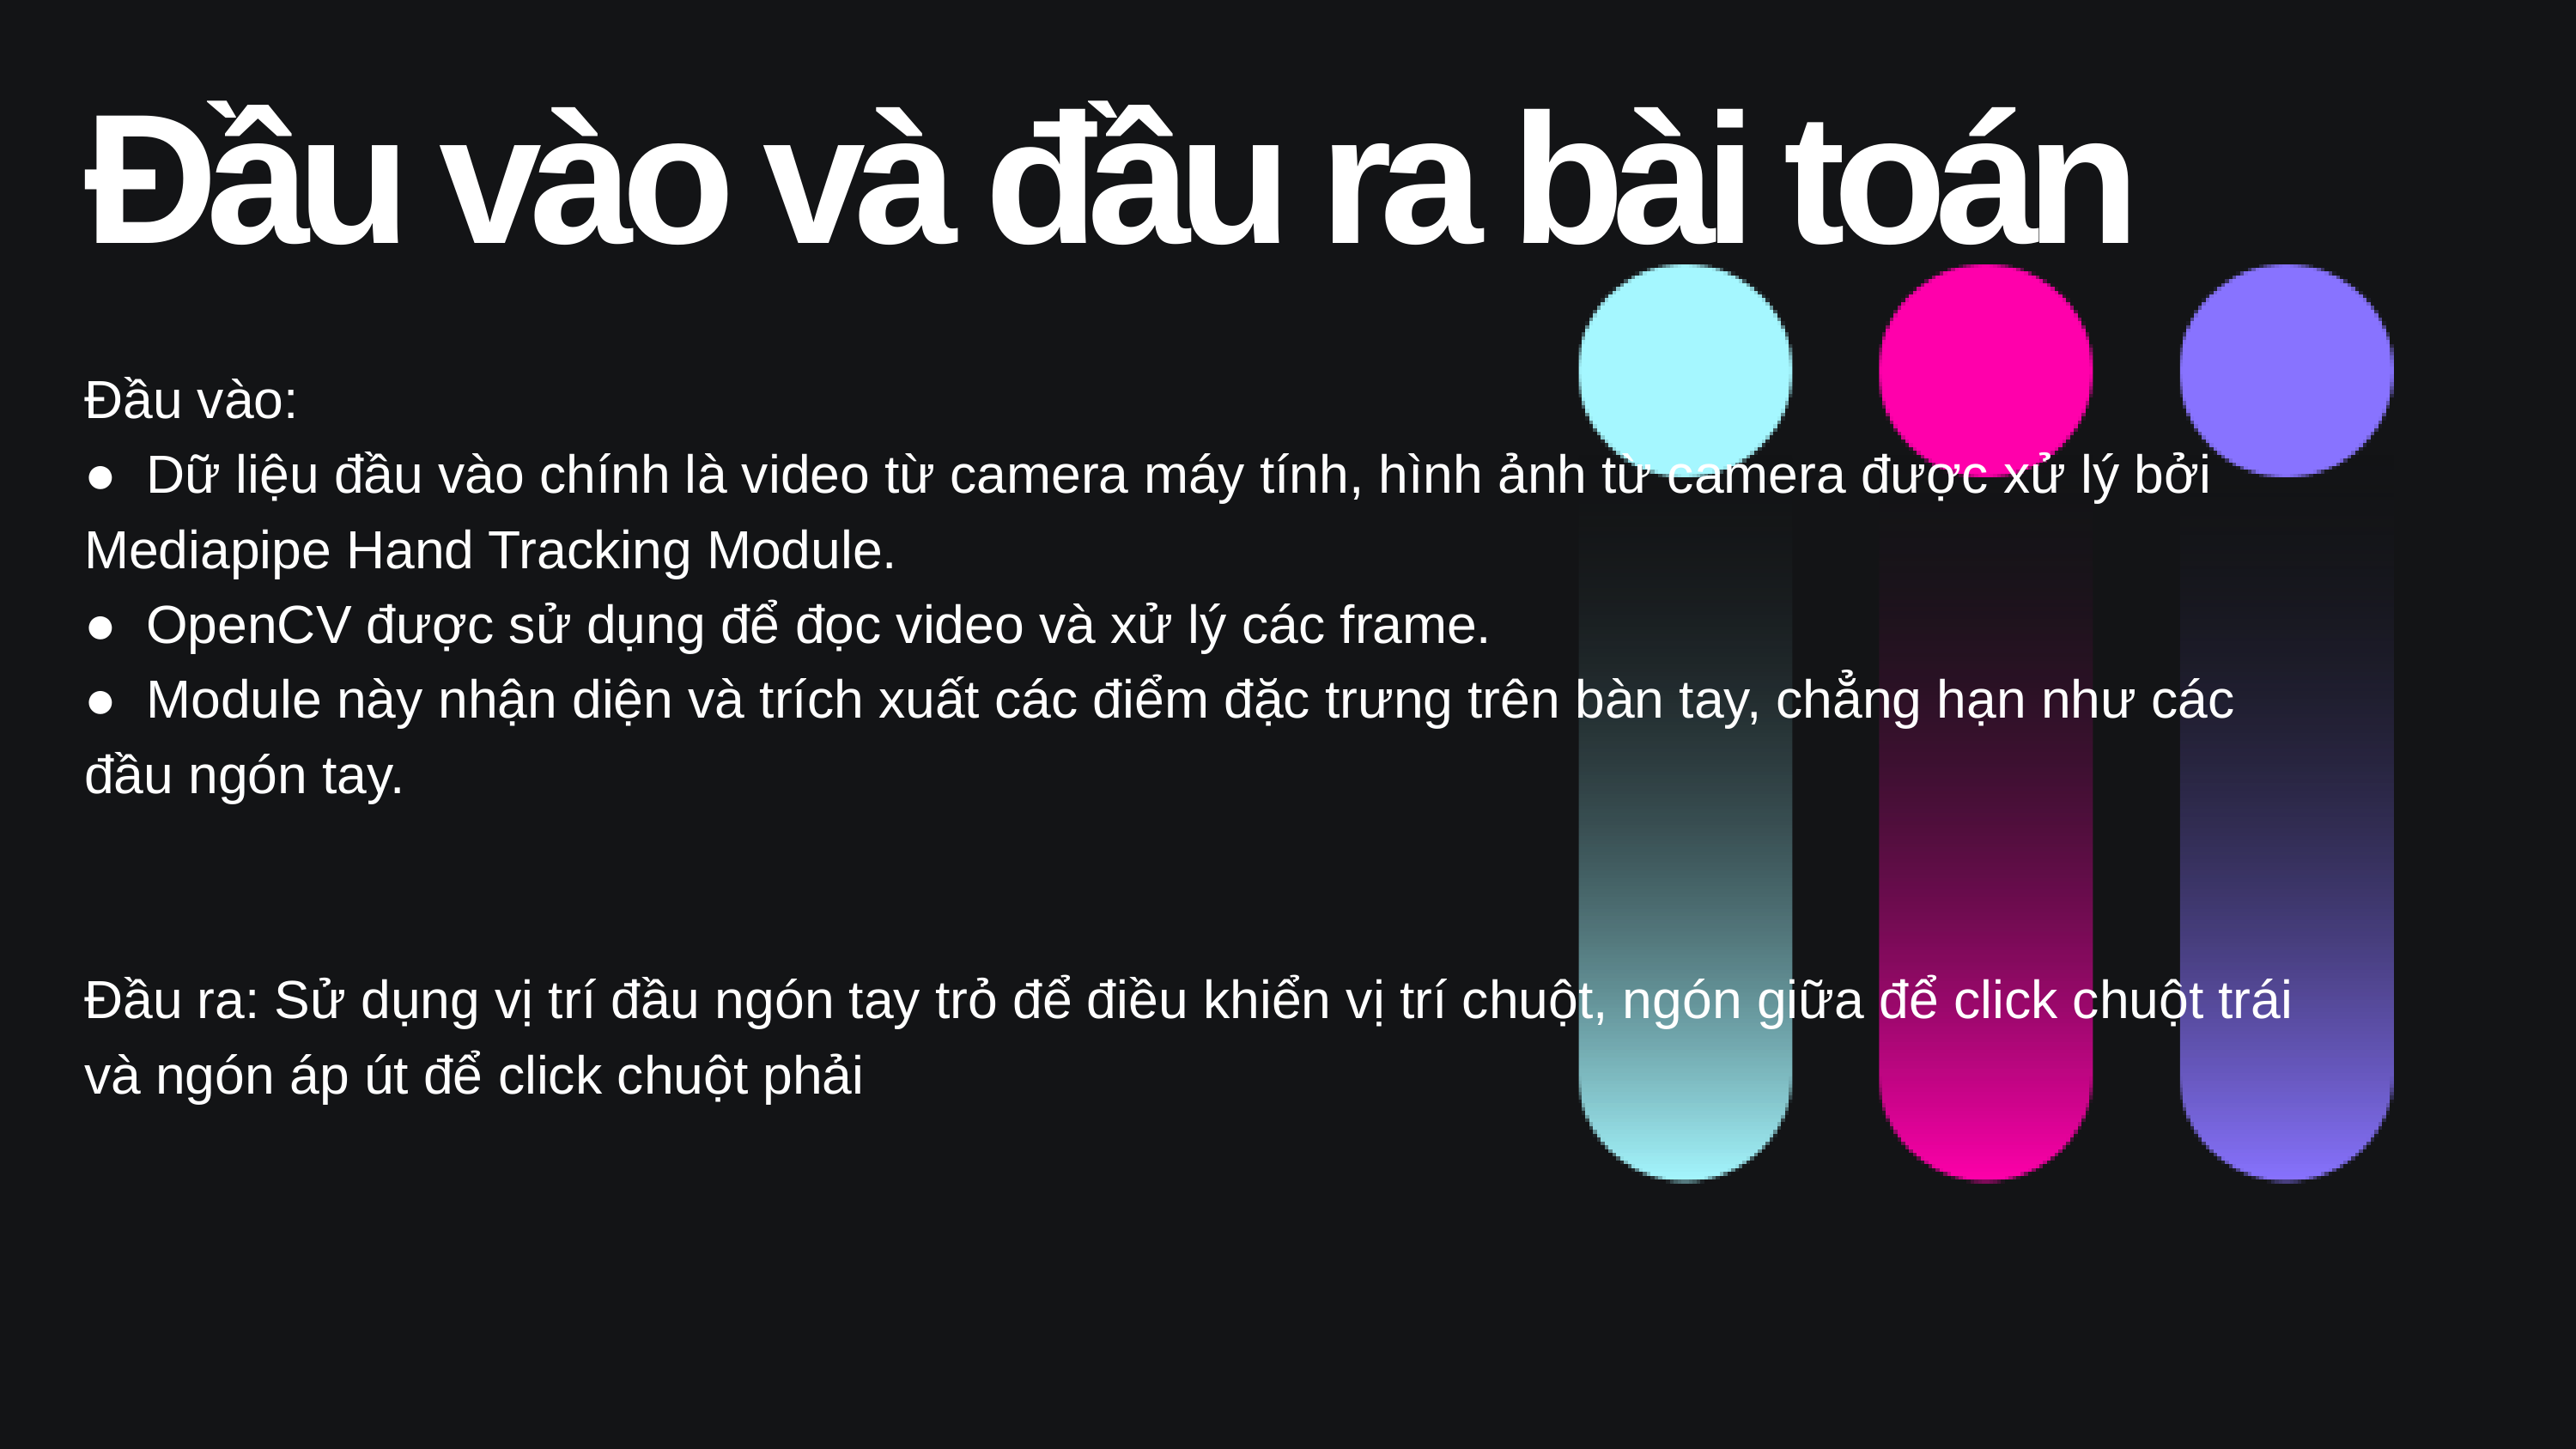

Đầu vào và đầu ra bài toán

Đầu vào:
●  Dữ liệu đầu vào chính là video từ camera máy tính, hình ảnh từ camera được xử lý bởi Mediapipe Hand Tracking Module.
●  OpenCV được sử dụng để đọc video và xử lý các frame.
●  Module này nhận diện và trích xuất các điểm đặc trưng trên bàn tay, chẳng hạn như các đầu ngón tay.

Đầu ra: Sử dụng vị trí đầu ngón tay trỏ để điều khiển vị trí chuột, ngón giữa để click chuột trái và ngón áp út để click chuột phải